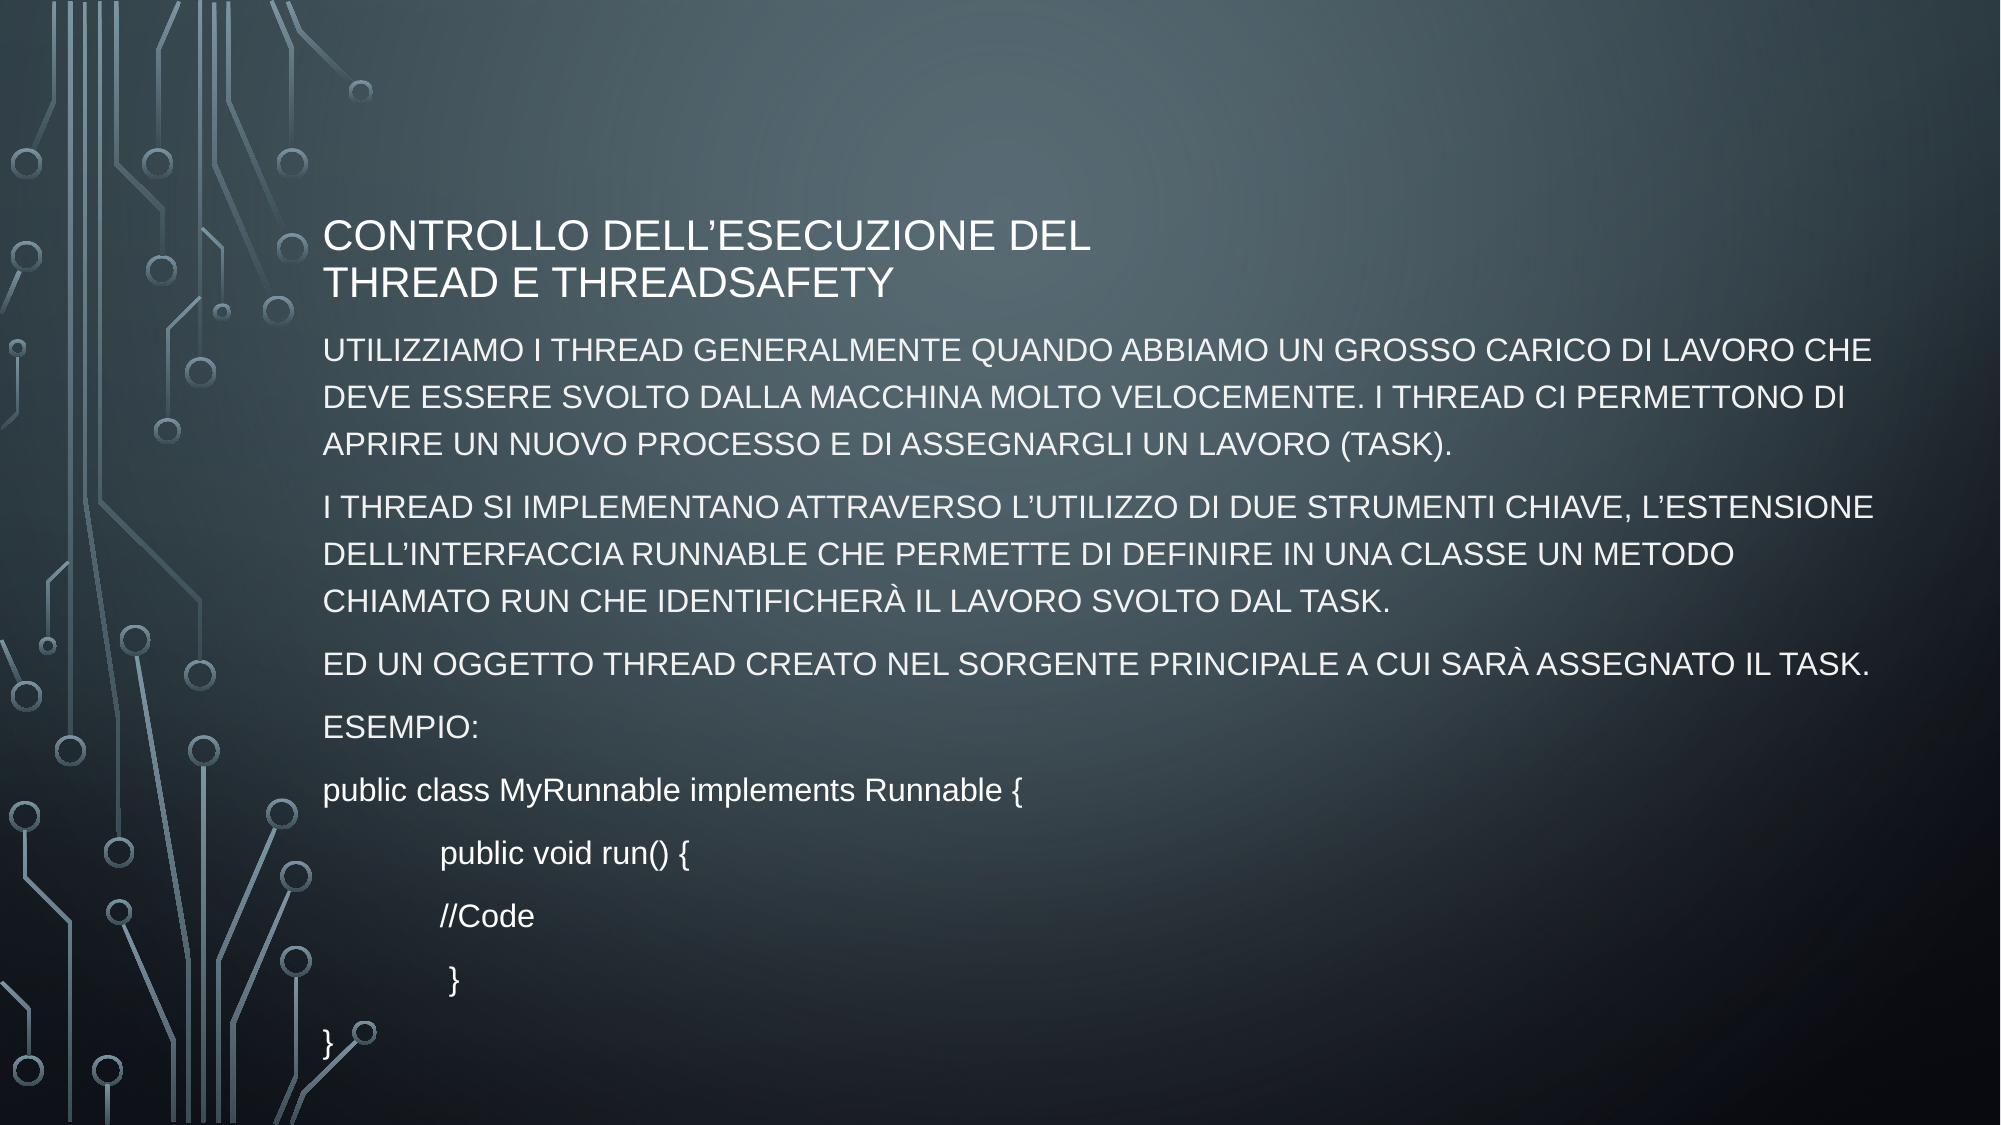

# Controllo dell’esecuzione del thread e threadsafety
Utilizziamo i thread generalmente quando abbiamo un grosso carico di lavoro che deve essere svolto dalla macchina molto velocemente. I thread ci permettono di aprire un nuovo processo e di assegnargli un lavoro (Task).
I thread si implementano attraverso l’utilizzo di due strumenti chiave, l’estensione dell’interfaccia runnable che permette di definire in una classe un metodo chiamato run che identificherà il lavoro svolto dal task.
Ed un oggetto Thread creato nel sorgente principale a cui sarà assegnato il task.
Esempio:
public class MyRunnable implements Runnable {
	public void run() {
 		//Code
	 }
}